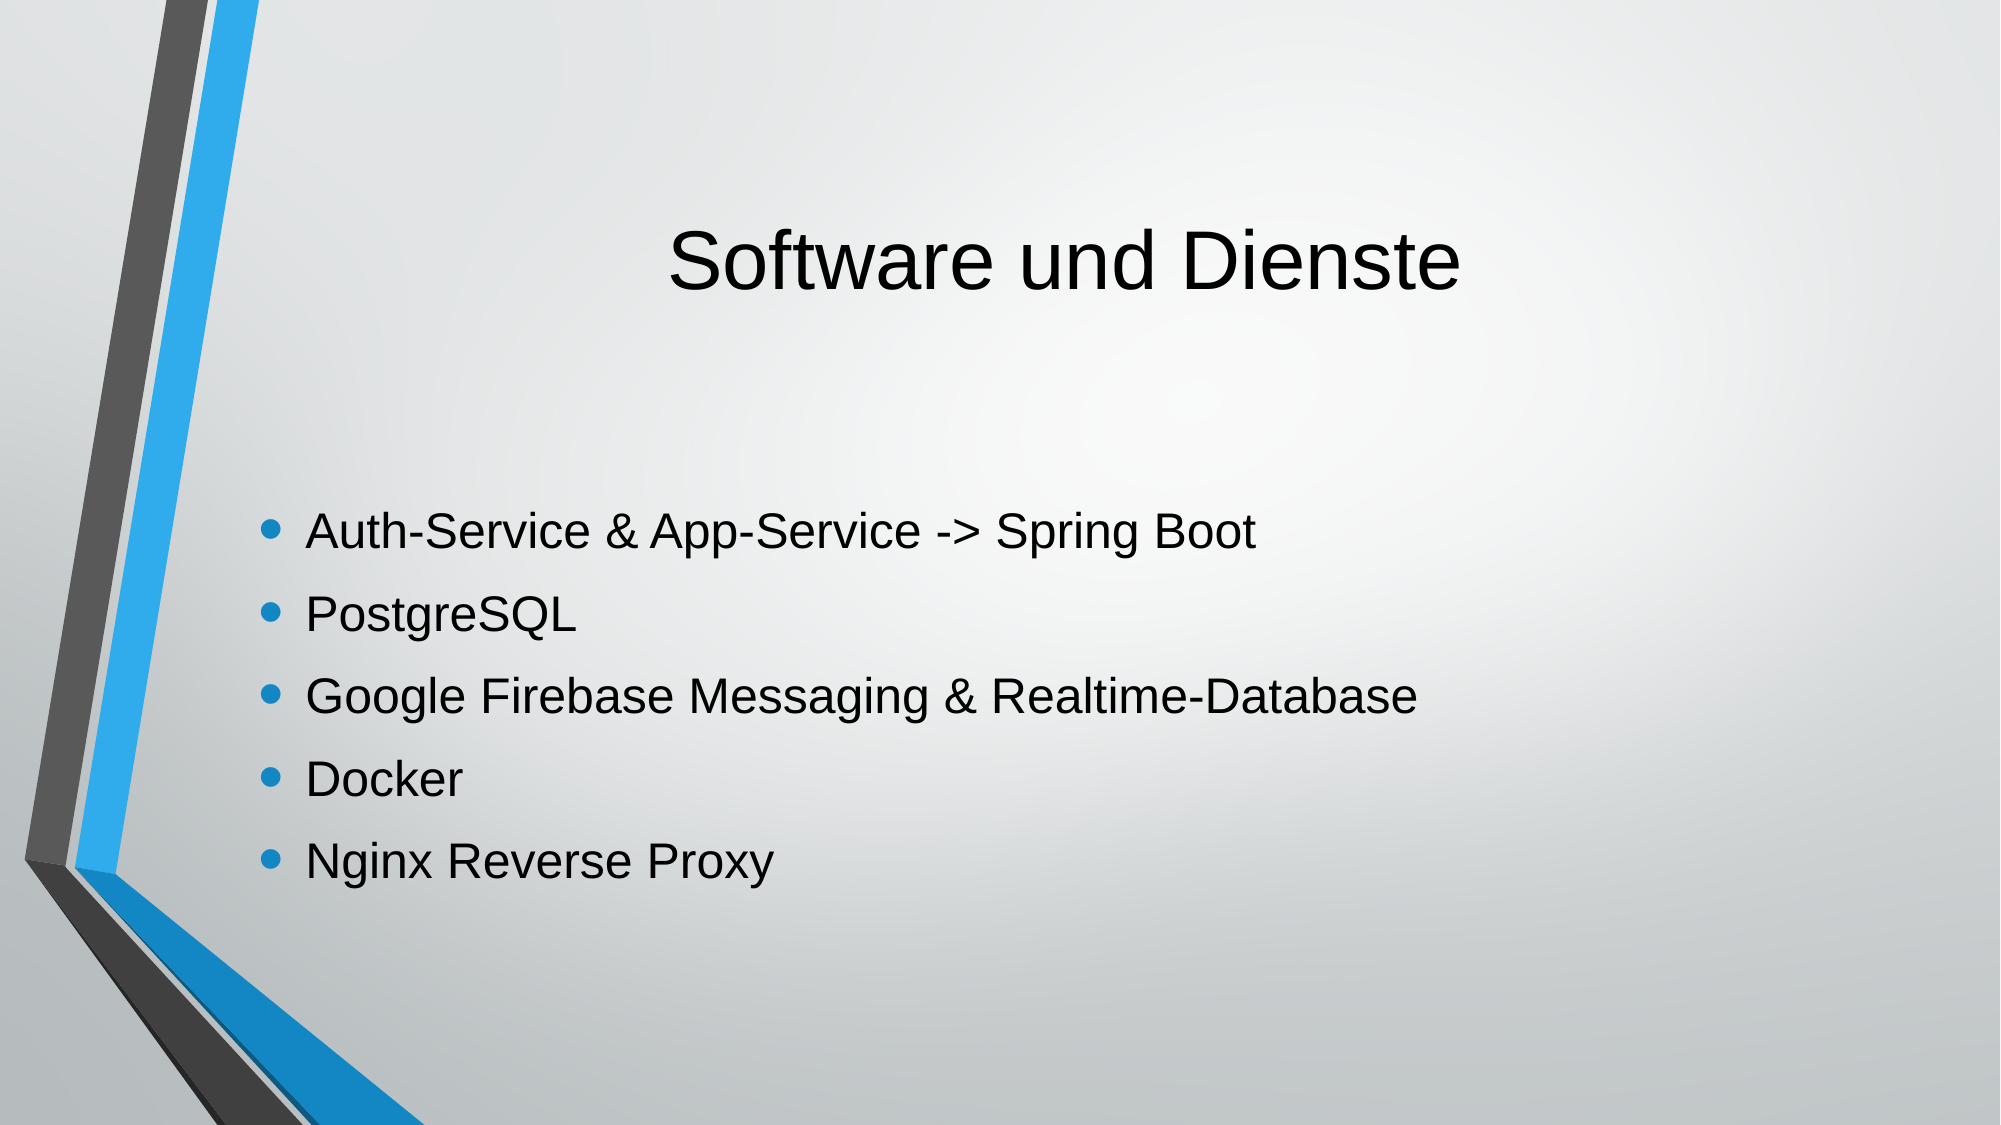

# Software und Dienste
Auth-Service & App-Service -> Spring Boot
PostgreSQL
Google Firebase Messaging & Realtime-Database
Docker
Nginx Reverse Proxy